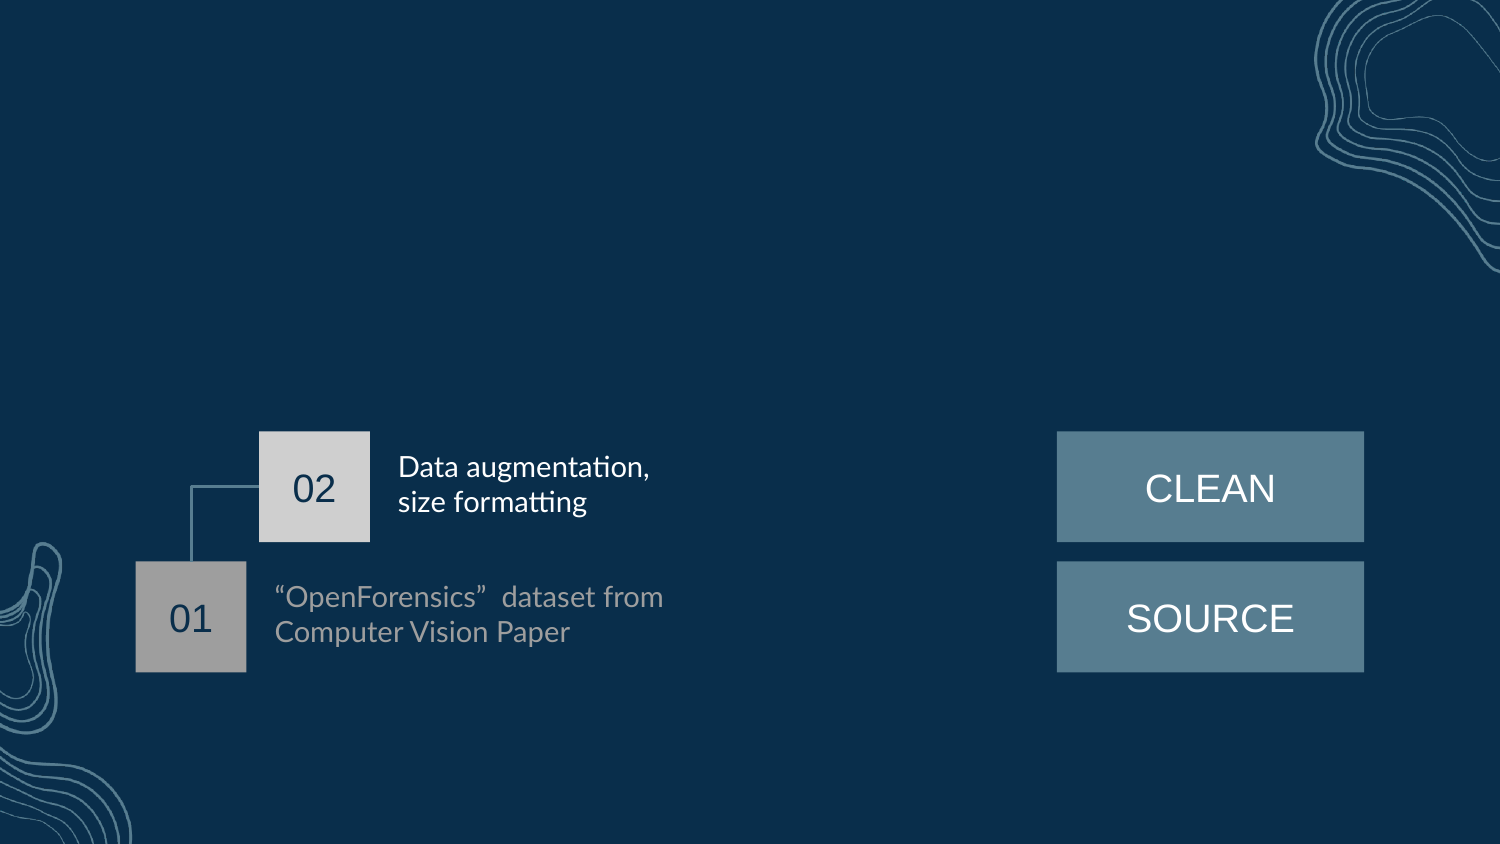

CLEAN
02
Data augmentation, size formatting
“OpenForensics”  dataset from Computer Vision Paper
01
SOURCE